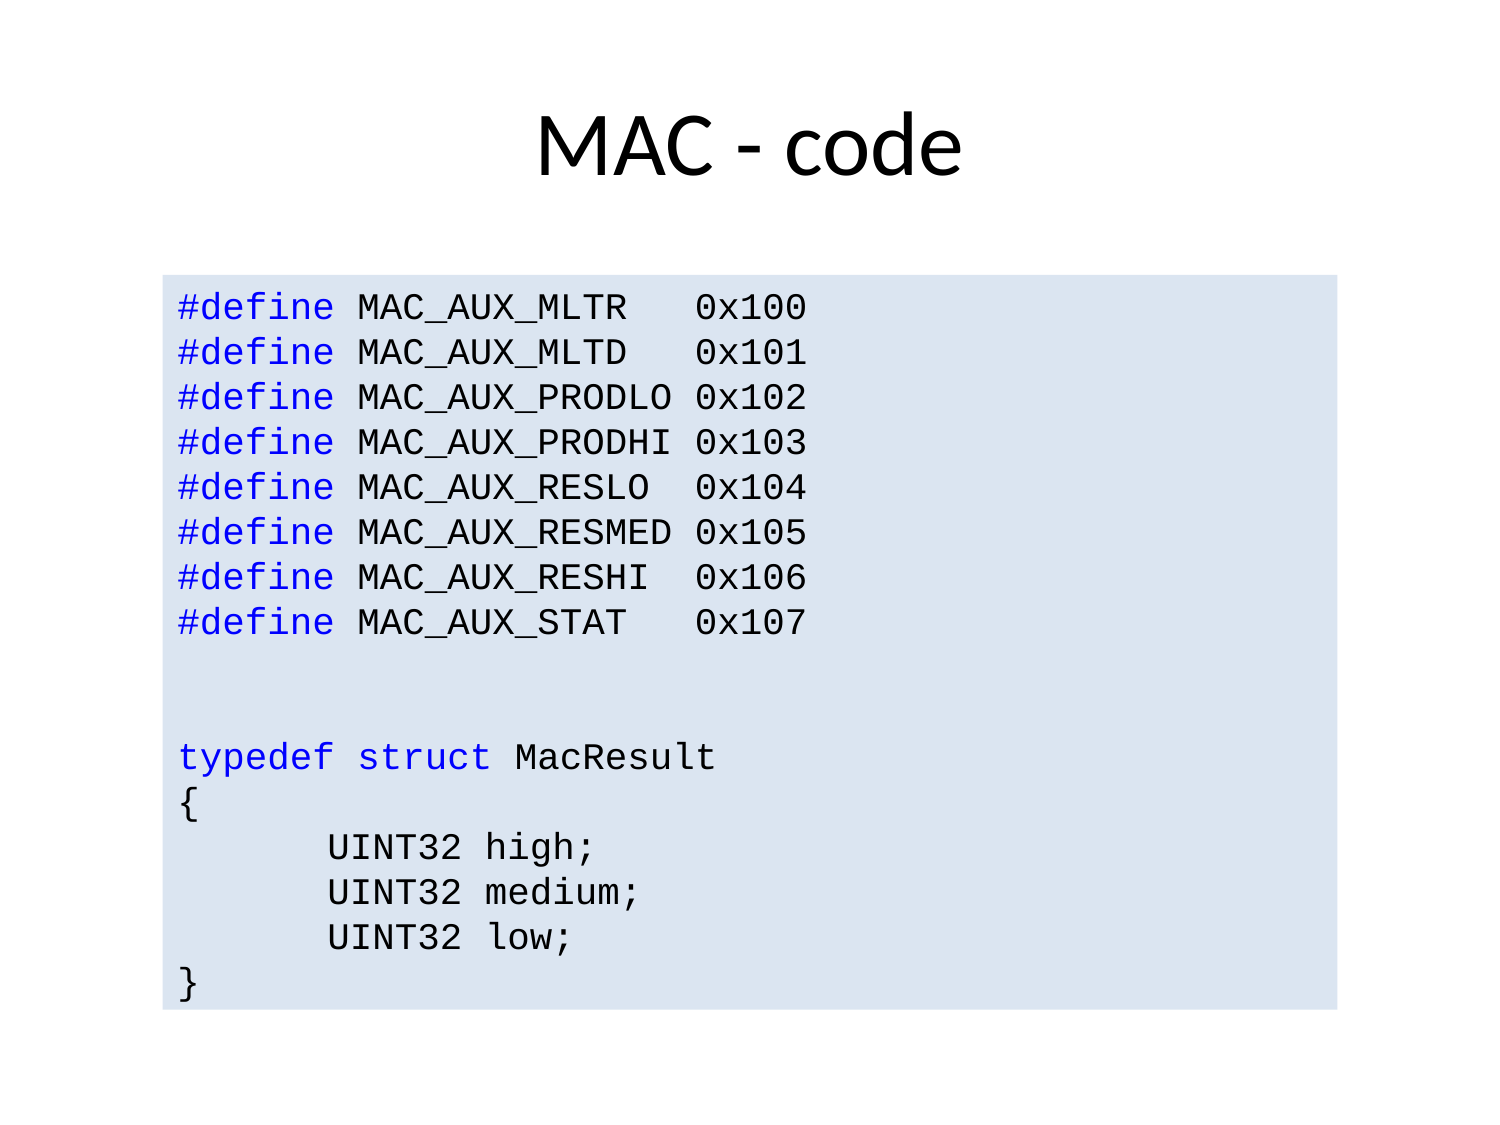

# MAC - code
#define MAC_AUX_MLTR   0x100
#define MAC_AUX_MLTD   0x101
#define MAC_AUX_PRODLO 0x102
#define MAC_AUX_PRODHI 0x103
#define MAC_AUX_RESLO  0x104
#define MAC_AUX_RESMED 0x105
#define MAC_AUX_RESHI  0x106
#define MAC_AUX_STAT   0x107

typedef struct MacResult
{
	UINT32 high;
	UINT32 medium;
	UINT32 low;
}